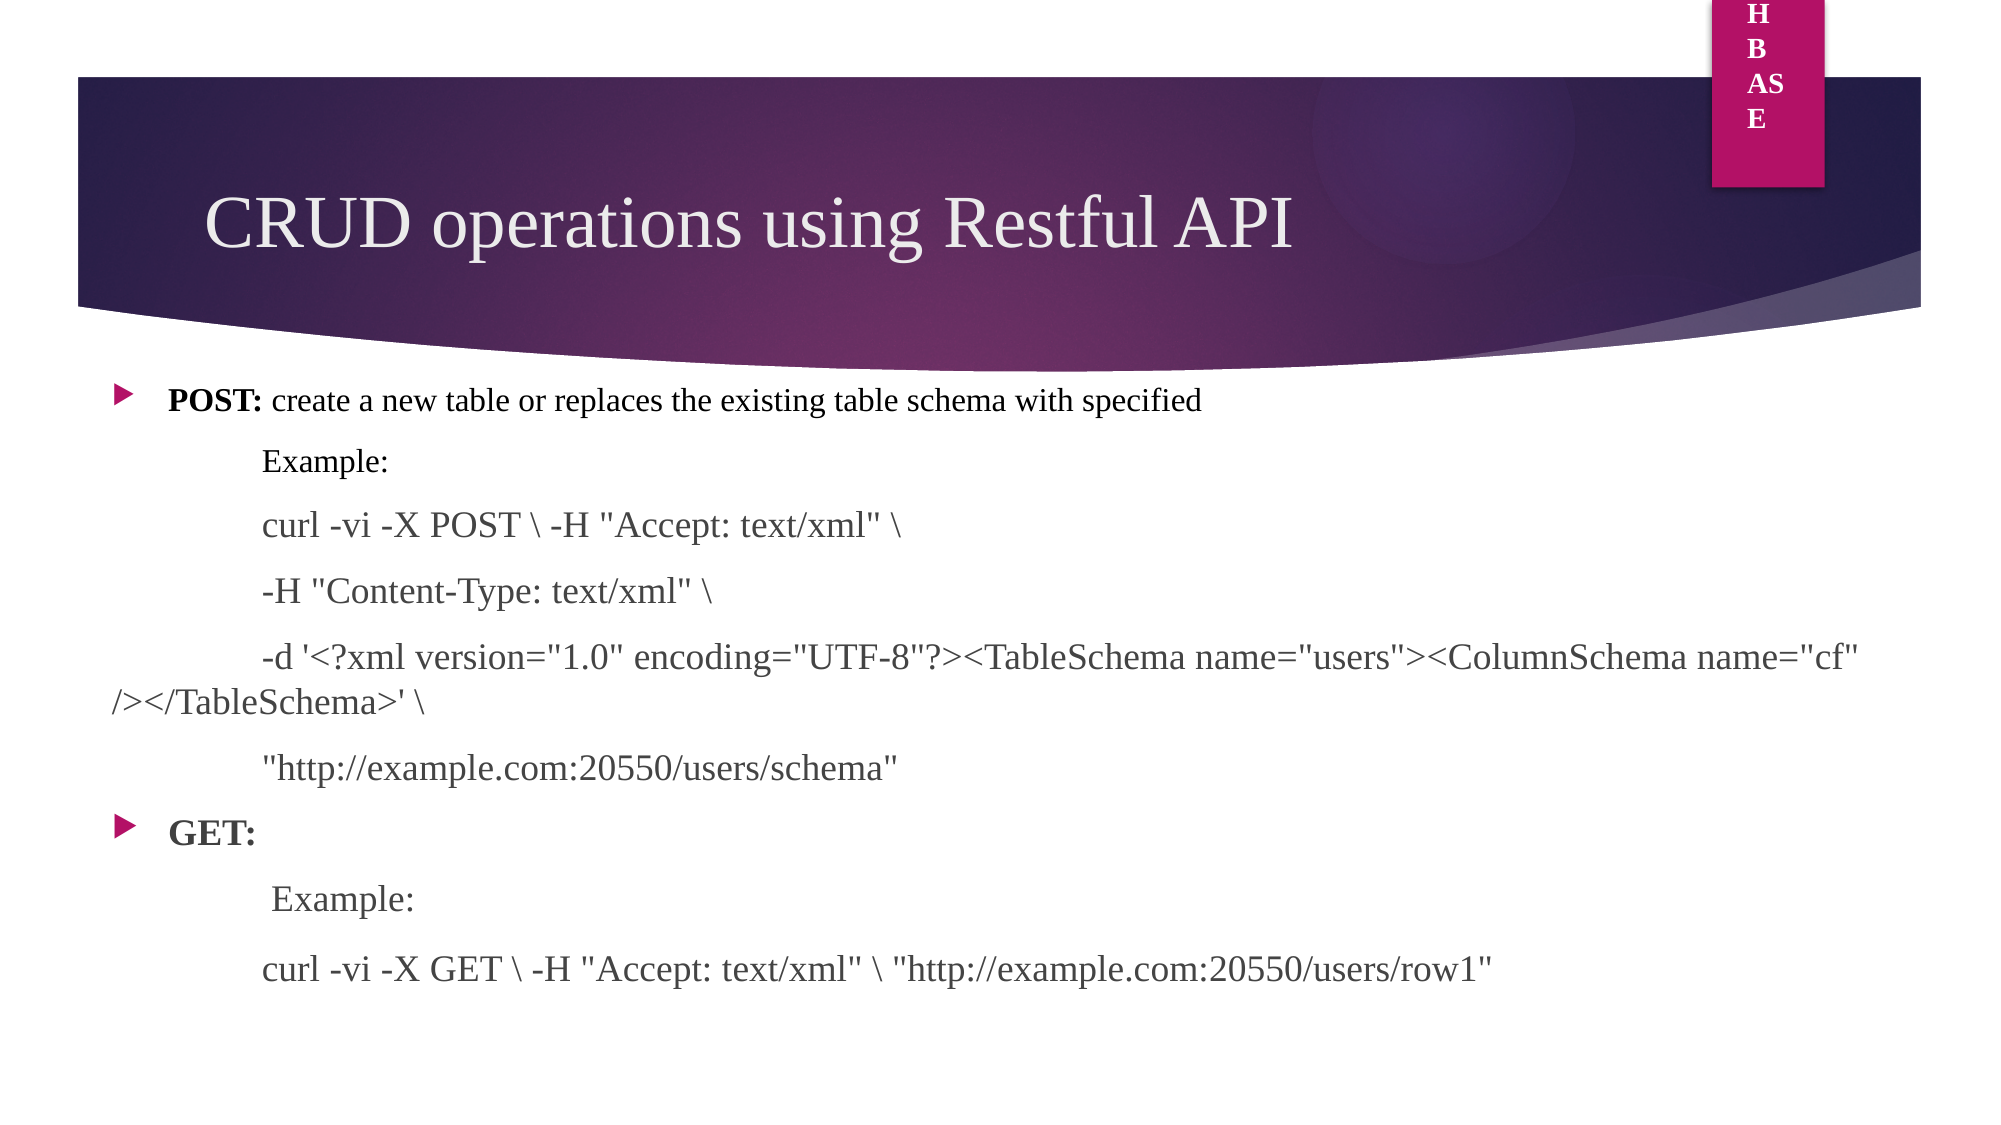

HBASE
# CRUD operations using Restful API
POST: create a new table or replaces the existing table schema with specified
	Example:
	curl -vi -X POST \ -H "Accept: text/xml" \
 	-H "Content-Type: text/xml" \
 	-d '<?xml version="1.0" encoding="UTF-8"?><TableSchema name="users"><ColumnSchema name="cf" 	/></TableSchema>' \
	"http://example.com:20550/users/schema"
GET:
	 Example:
	curl -vi -X GET \ -H "Accept: text/xml" \ "http://example.com:20550/users/row1"